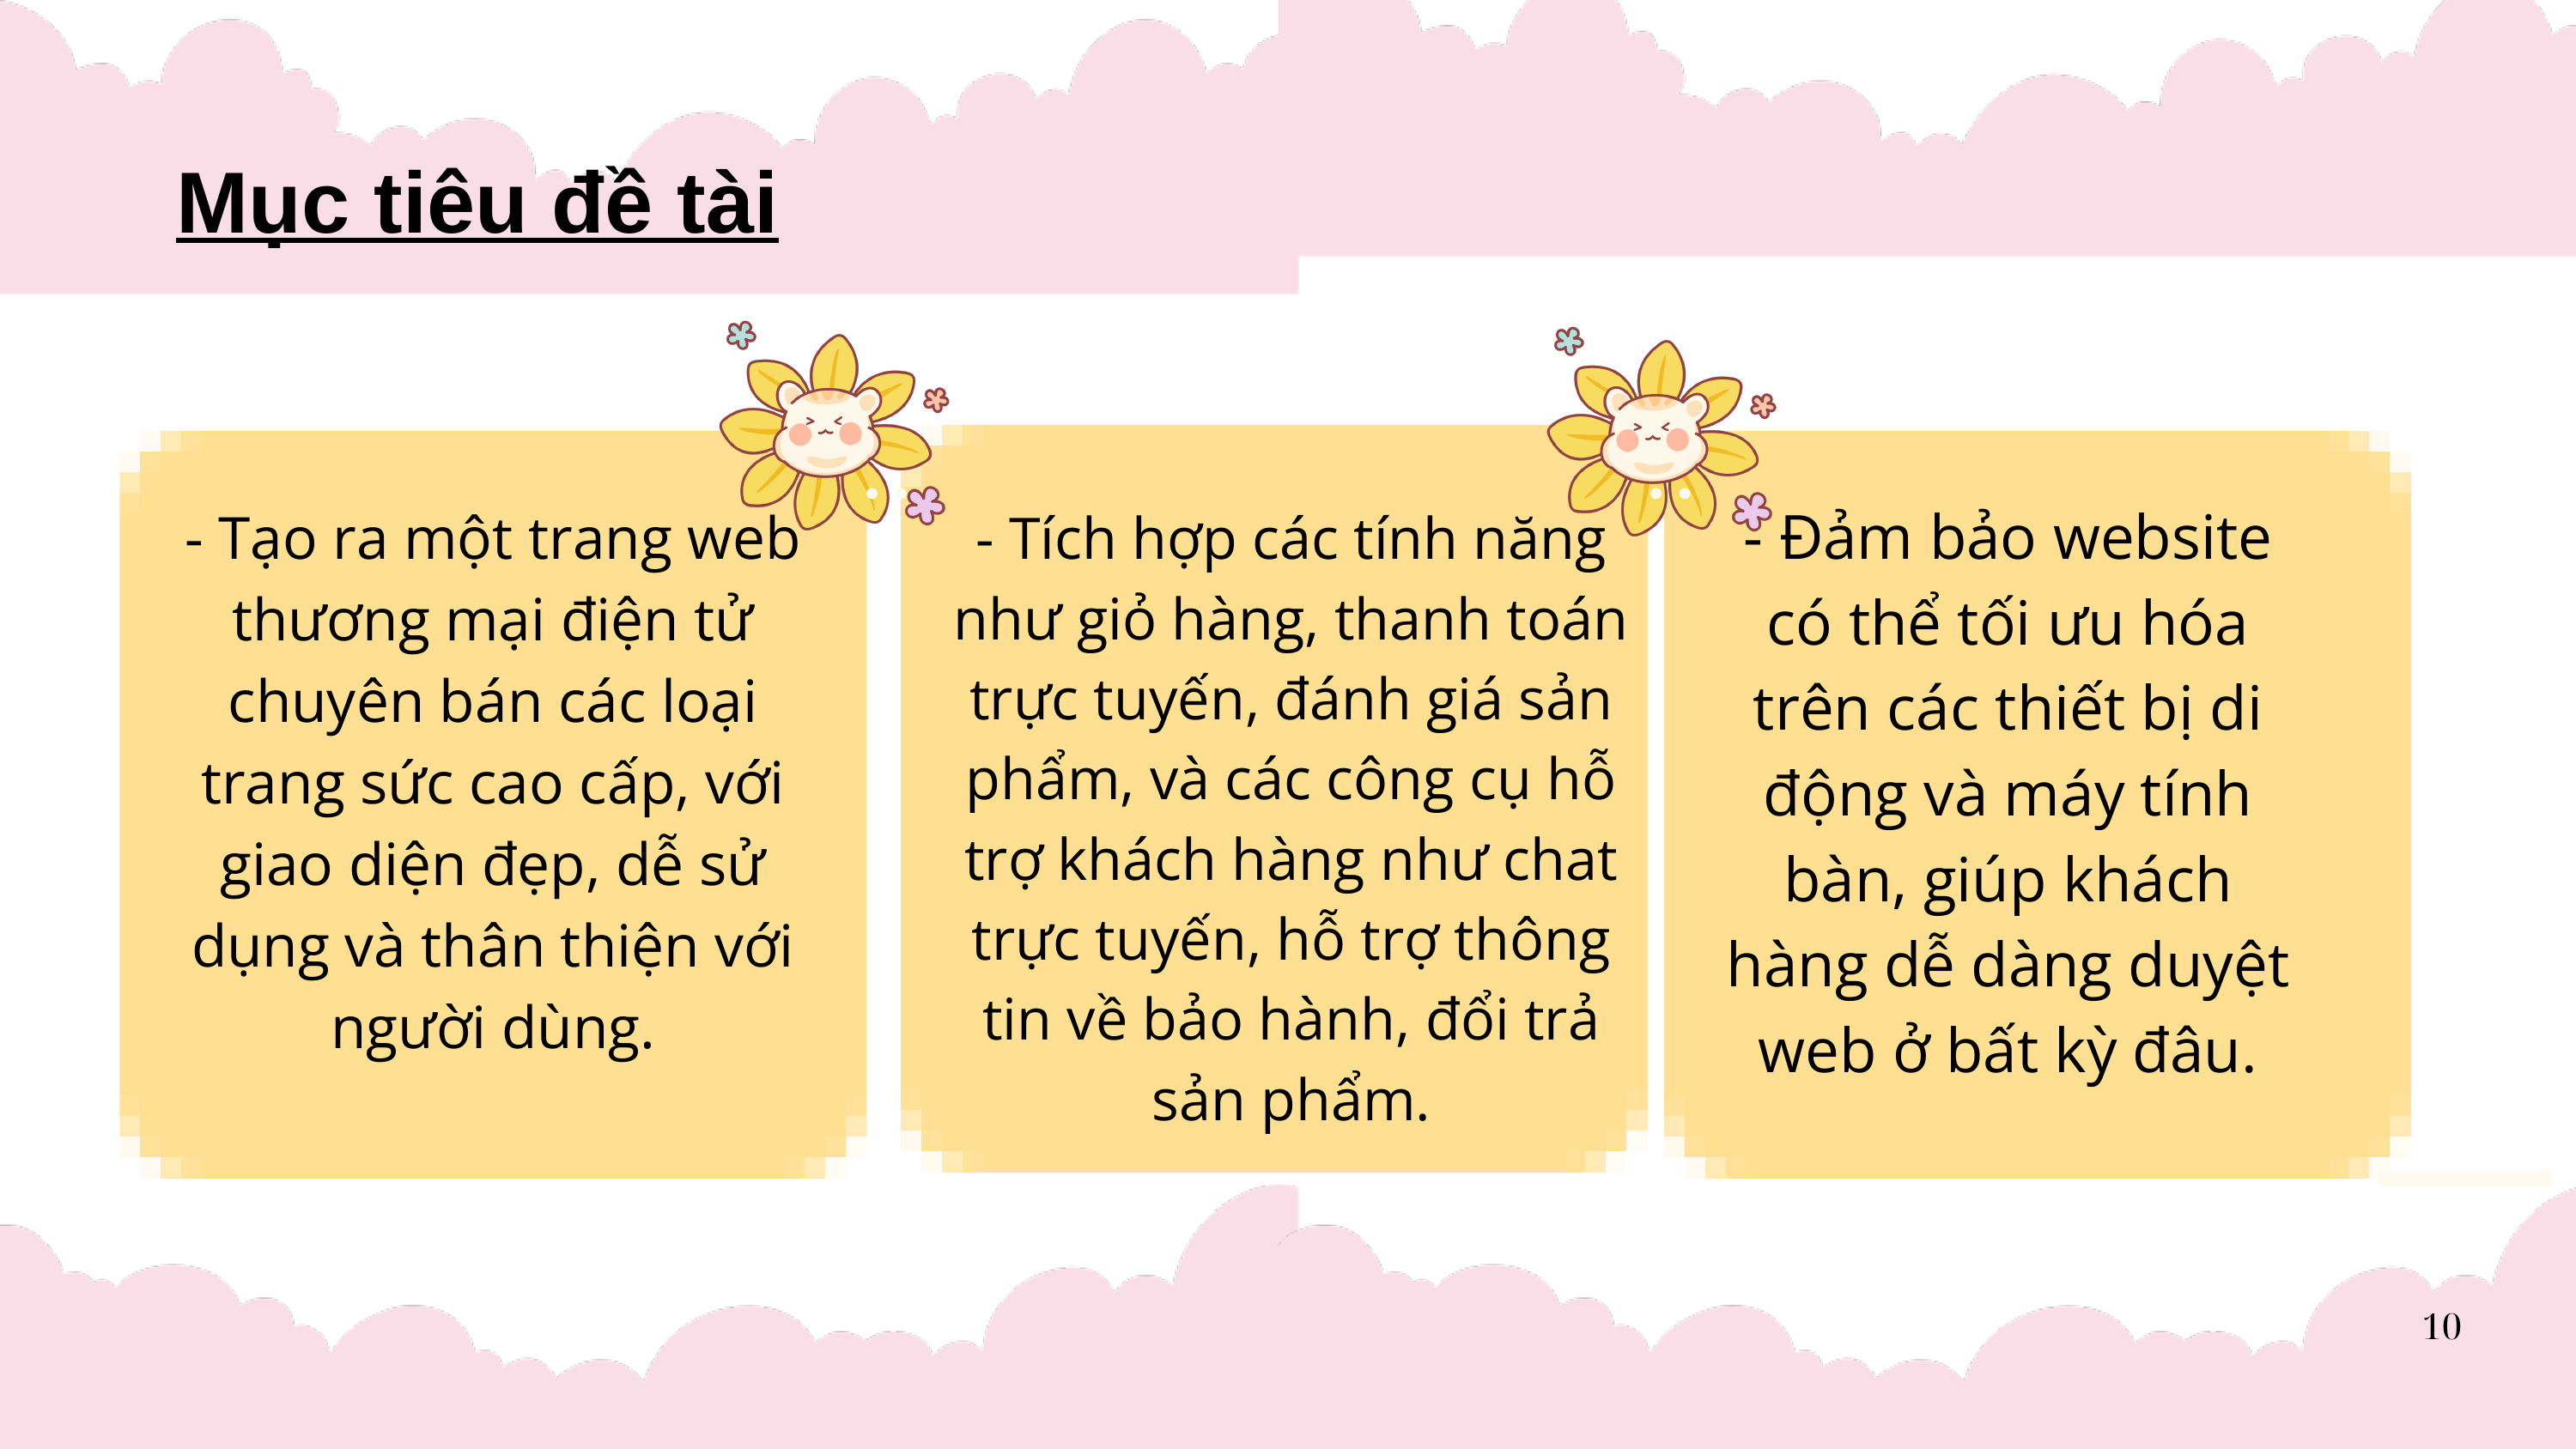

Mục tiêu đề tài

- Đảm bảo website có thể tối ưu hóa trên các thiết bị di động và máy tính bàn, giúp khách hàng dễ dàng duyệt web ở bất kỳ đâu.

- Tạo ra một trang web thương mại điện tử chuyên bán các loại trang sức cao cấp, với giao diện đẹp, dễ sử dụng và thân thiện với người dùng.
- Tích hợp các tính năng như giỏ hàng, thanh toán trực tuyến, đánh giá sản phẩm, và các công cụ hỗ trợ khách hàng như chat trực tuyến, hỗ trợ thông tin về bảo hành, đổi trả sản phẩm.

10